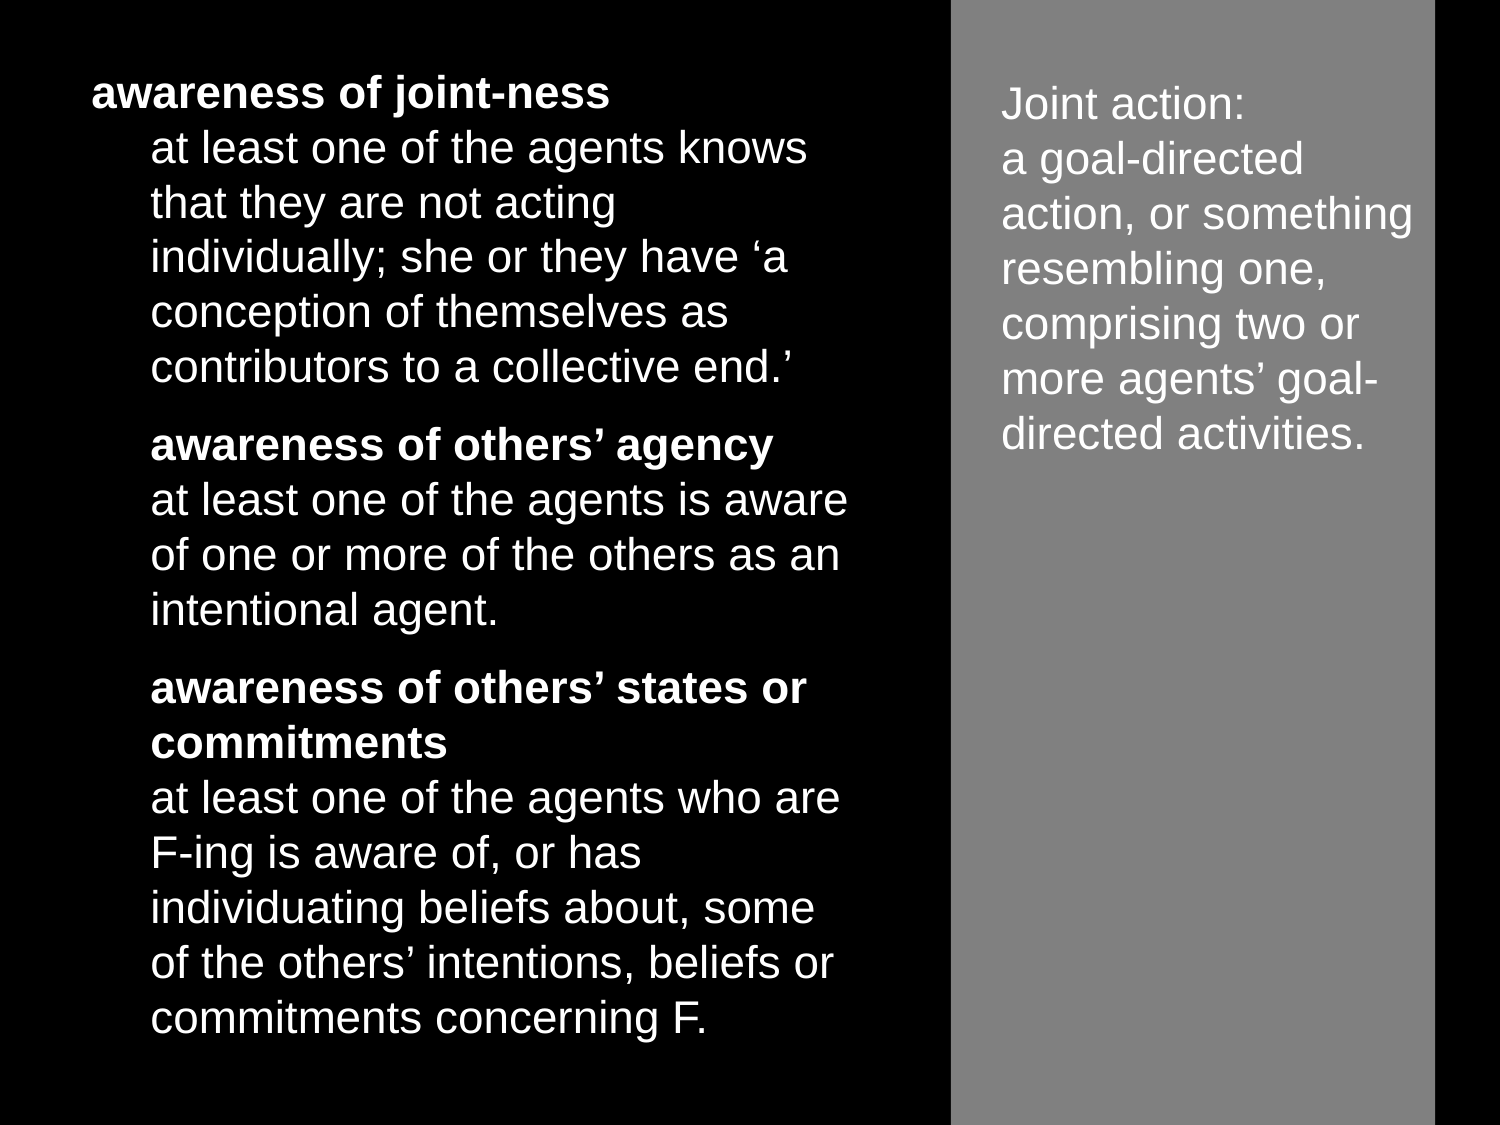

awareness of joint-ness
at least one of the agents knows that they are not acting individually; she or they have ‘a conception of themselves as contributors to a collective end.’
awareness of others’ agency
at least one of the agents is aware of one or more of the others as an intentional agent.
awareness of others’ states or commitments
at least one of the agents who are F-ing is aware of, or has individuating beliefs about, some of the others’ intentions, beliefs or commitments concerning F.
Joint action:
a goal-directed action, or something resembling one, comprising two or more agents’ goal-directed activities.